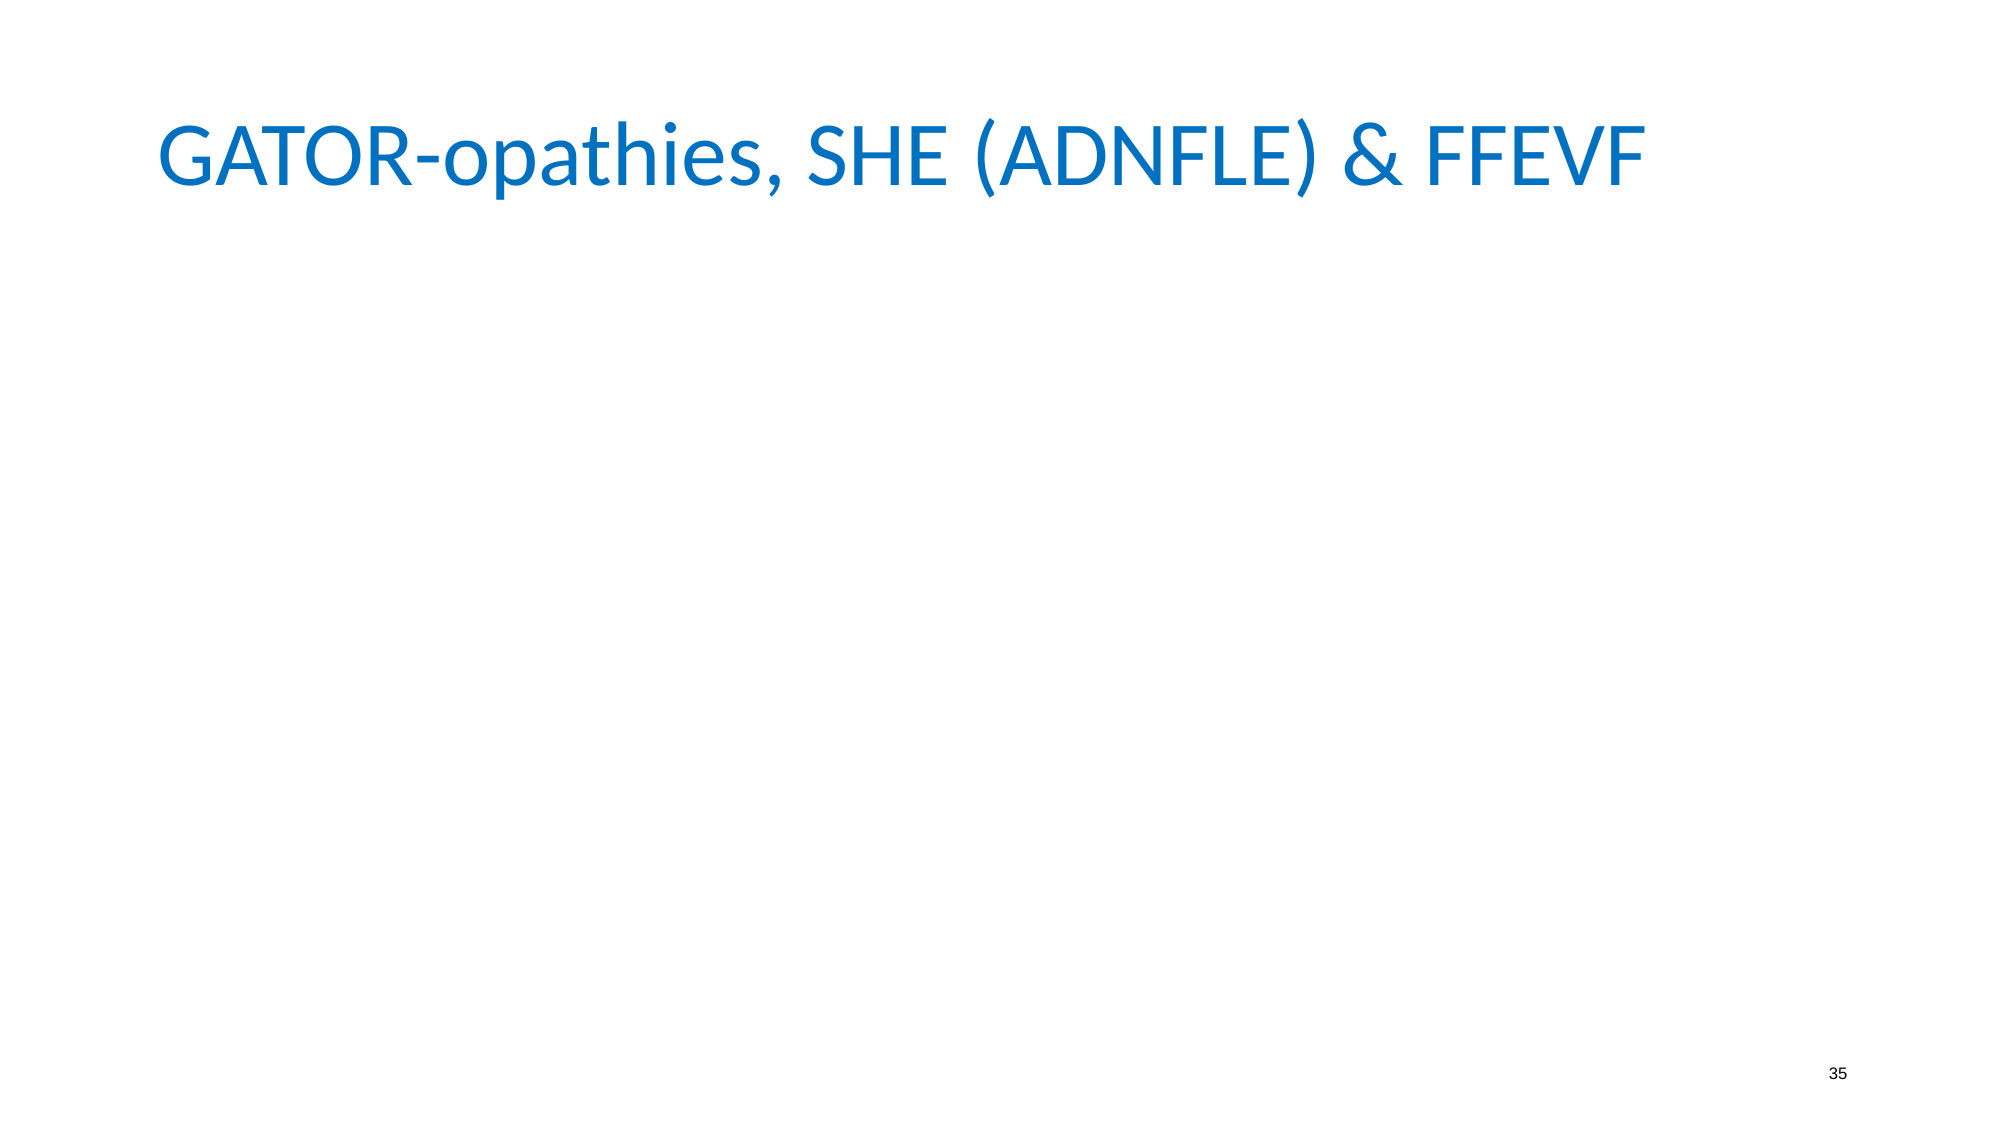

# Header
GATOR-opathies, SHE (ADNFLE) & FFEVF

35